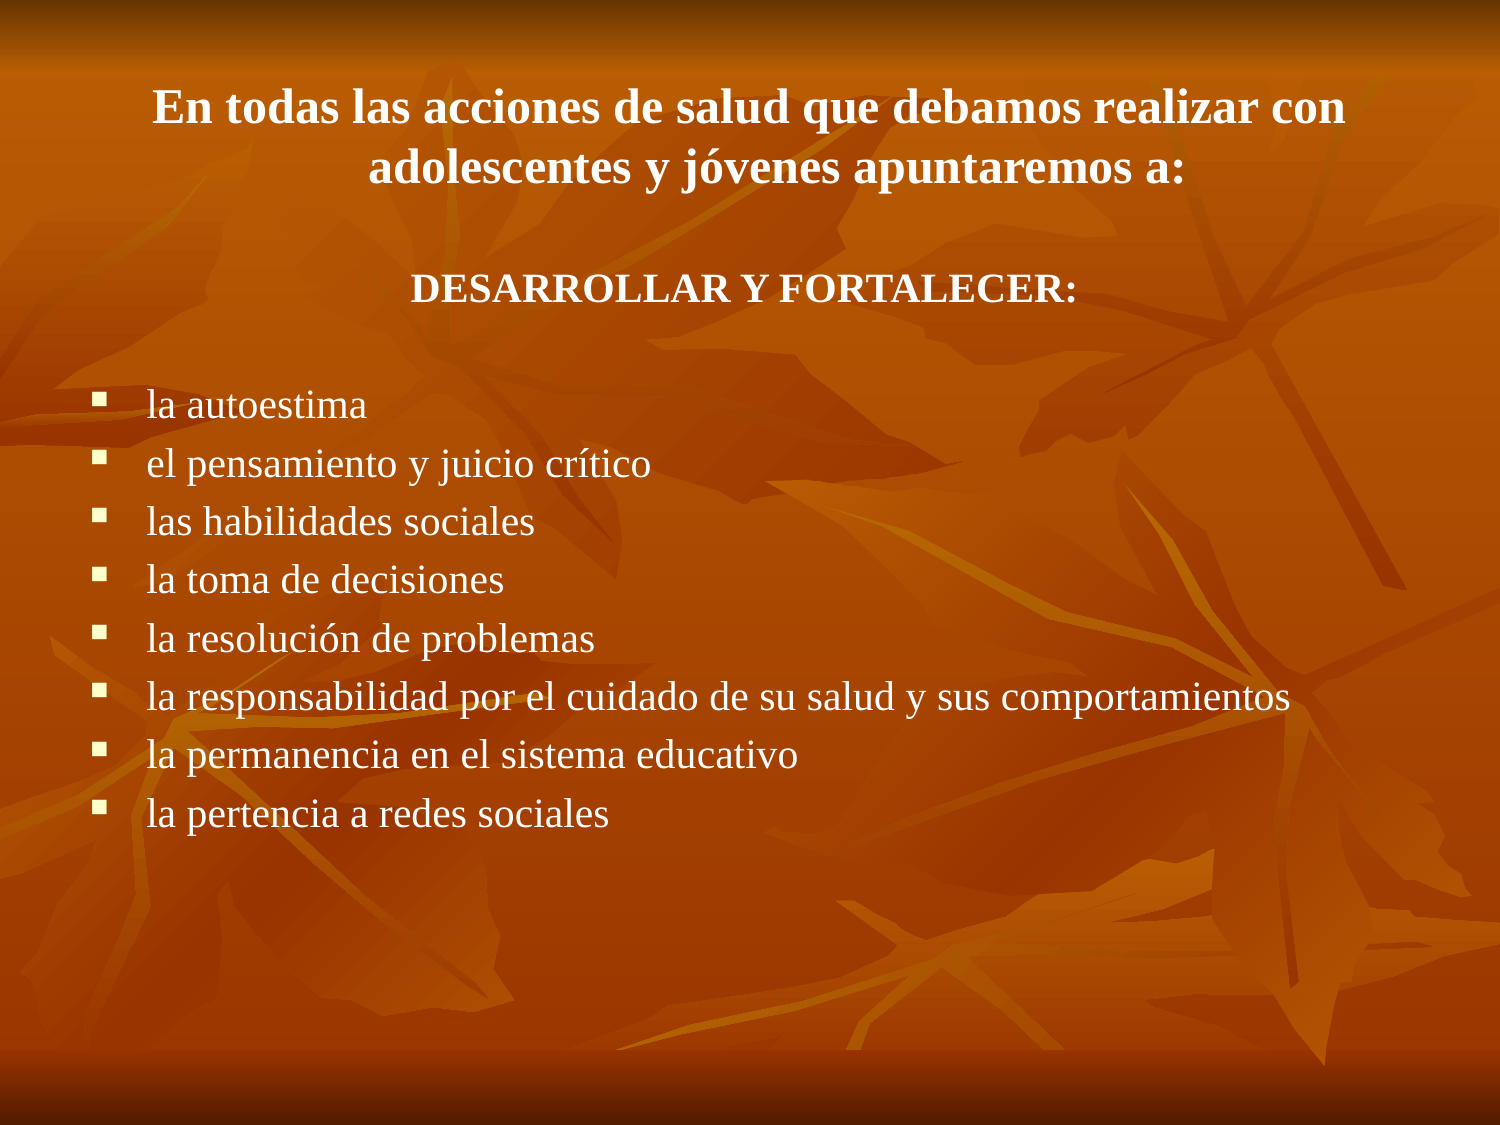

En todas las acciones de salud que debamos realizar con adolescentes y jóvenes apuntaremos a:

DESARROLLAR Y FORTALECER:

la autoestima
el pensamiento y juicio crítico
las habilidades sociales
la toma de decisiones
la resolución de problemas
la responsabilidad por el cuidado de su salud y sus comportamientos
la permanencia en el sistema educativo
la pertencia a redes sociales